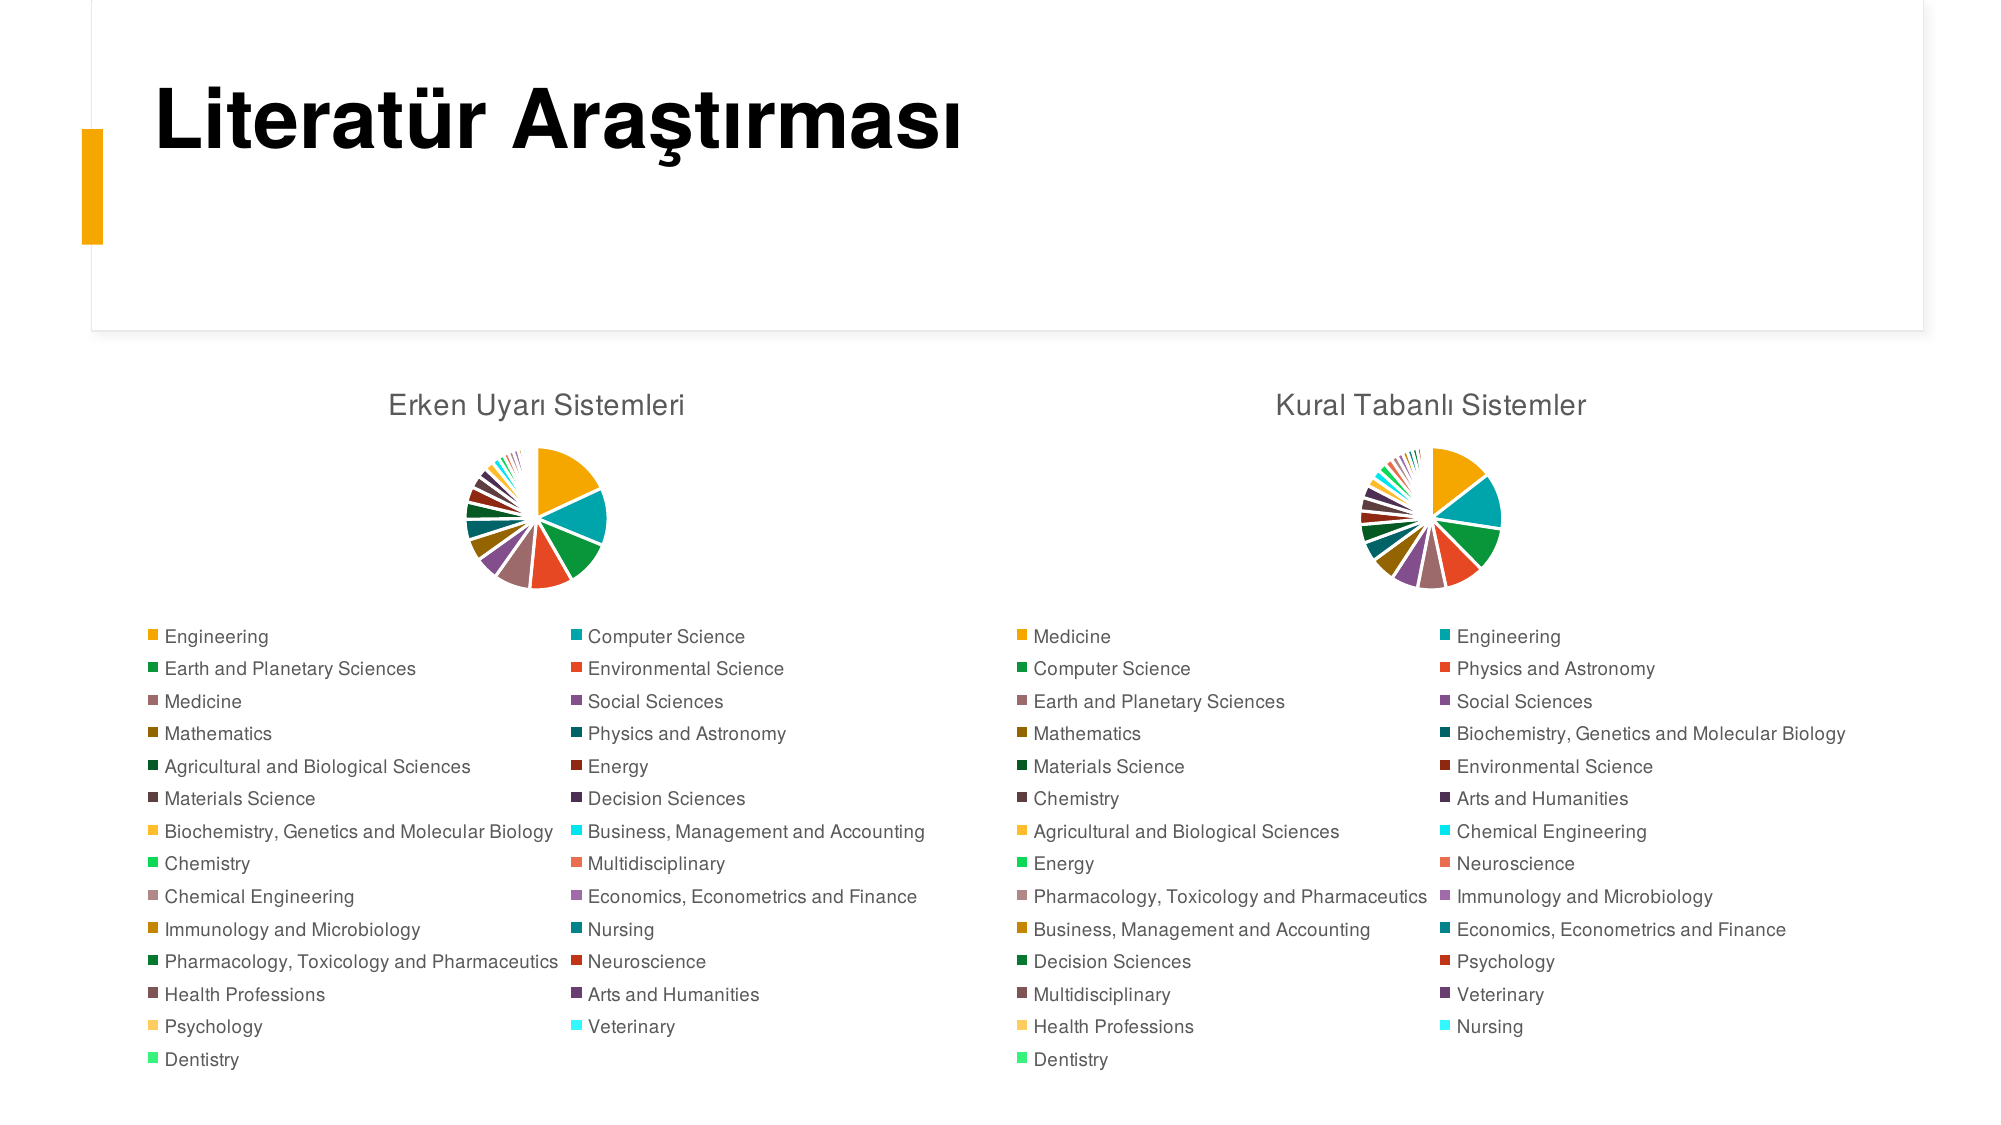

# Literatür Araştırması

### Chart

| Category |
|---|

### Chart: Erken Uyarı Sistemleri

| Category |  |
|---|---|
| Engineering | 13486.0 |
| Computer Science | 9764.0 |
| Earth and Planetary Sciences | 7852.0 |
| Environmental Science | 7344.0 |
| Medicine | 6150.0 |
| Social Sciences | 3964.0 |
| Mathematics | 3687.0 |
| Physics and Astronomy | 3523.0 |
| Agricultural and Biological Sciences | 2906.0 |
| Energy | 2636.0 |
| Materials Science | 2067.0 |
| Decision Sciences | 1664.0 |
| Biochemistry, Genetics and Molecular Biology | 1589.0 |
| Business, Management and Accounting | 1234.0 |
| Chemistry | 976.0 |
| Multidisciplinary | 872.0 |
| Chemical Engineering | 871.0 |
| Economics, Econometrics and Finance | 850.0 |
| Immunology and Microbiology | 661.0 |
| Nursing | 620.0 |
| Pharmacology, Toxicology and Pharmaceutics | 420.0 |
| Neuroscience | 320.0 |
| Health Professions | 304.0 |
| Arts and Humanities | 294.0 |
| Psychology | 257.0 |
| Veterinary | 236.0 |
| Dentistry | 17.0 |

### Chart: Kural Tabanlı Sistemler

| Category |  |
|---|---|
| Medicine | 715.0 |
| Engineering | 637.0 |
| Computer Science | 502.0 |
| Physics and Astronomy | 444.0 |
| Earth and Planetary Sciences | 321.0 |
| Social Sciences | 301.0 |
| Mathematics | 282.0 |
| Biochemistry, Genetics and Molecular Biology | 219.0 |
| Materials Science | 207.0 |
| Environmental Science | 154.0 |
| Chemistry | 149.0 |
| Arts and Humanities | 141.0 |
| Agricultural and Biological Sciences | 106.0 |
| Chemical Engineering | 100.0 |
| Energy | 99.0 |
| Neuroscience | 87.0 |
| Pharmacology, Toxicology and Pharmaceutics | 72.0 |
| Immunology and Microbiology | 66.0 |
| Business, Management and Accounting | 58.0 |
| Economics, Econometrics and Finance | 57.0 |
| Decision Sciences | 55.0 |
| Psychology | 47.0 |
| Multidisciplinary | 36.0 |
| Veterinary | 27.0 |
| Health Professions | 25.0 |
| Nursing | 19.0 |
| Dentistry | 4.0 |